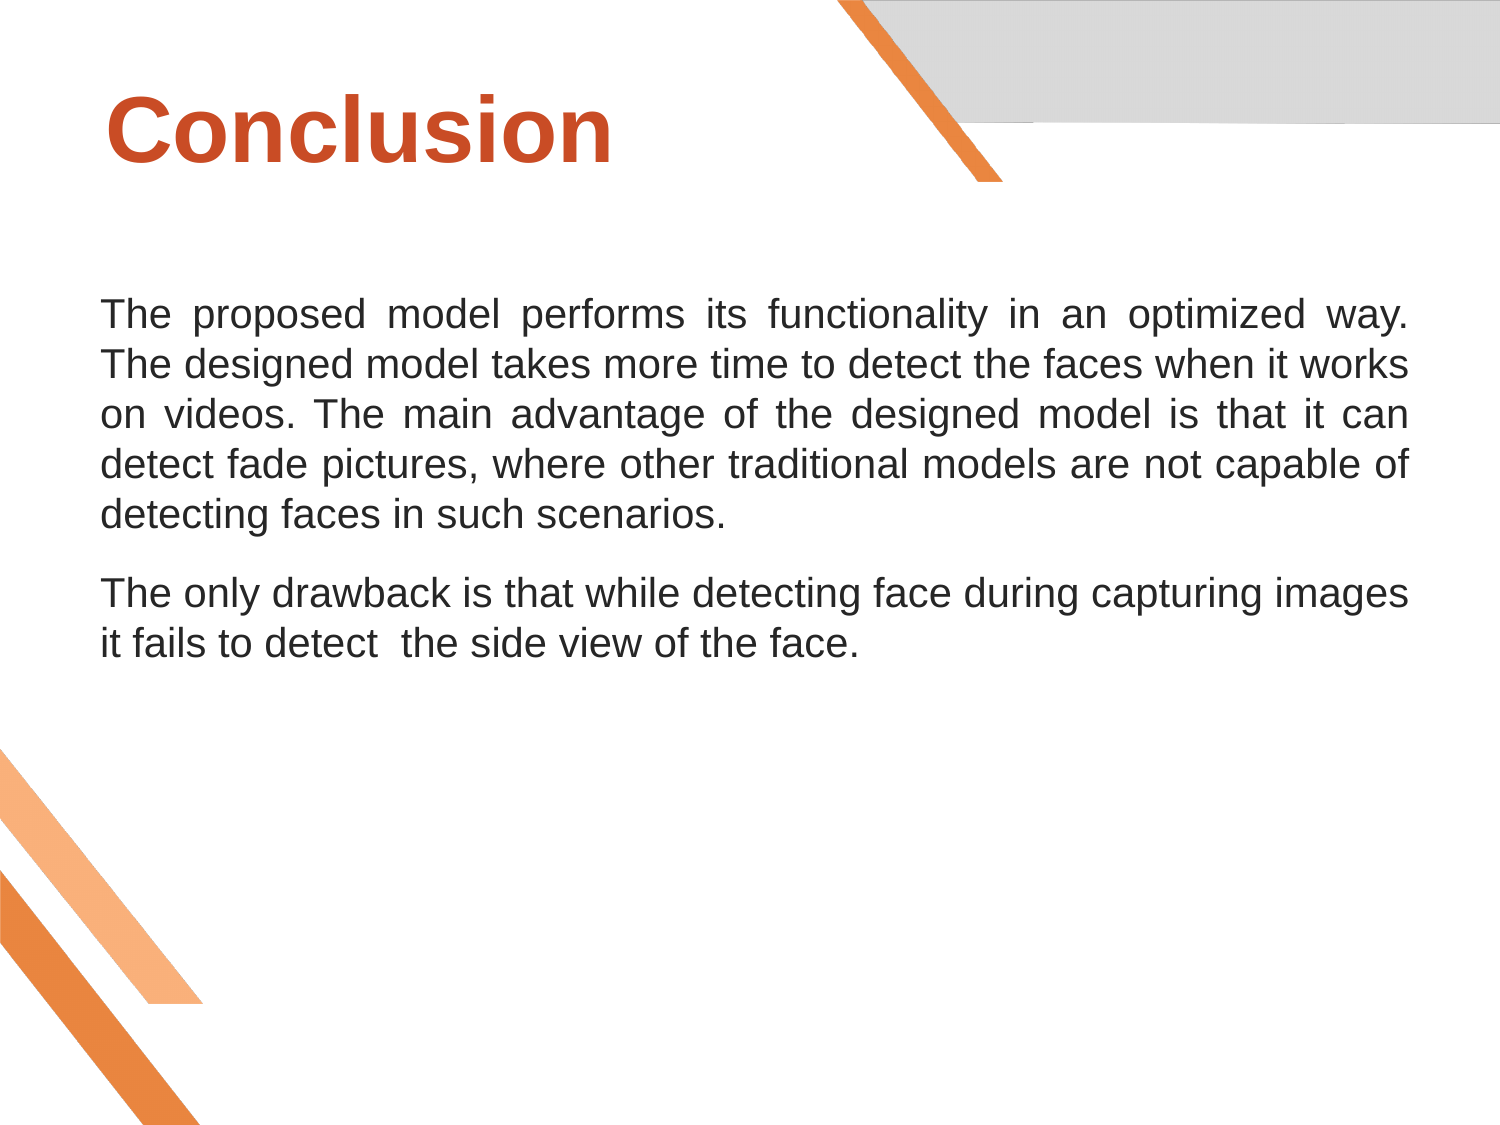

# Conclusion
The proposed model performs its functionality in an optimized way. The designed model takes more time to detect the faces when it works on videos. The main advantage of the designed model is that it can detect fade pictures, where other traditional models are not capable of detecting faces in such scenarios.
The only drawback is that while detecting face during capturing images it fails to detect  the side view of the face.